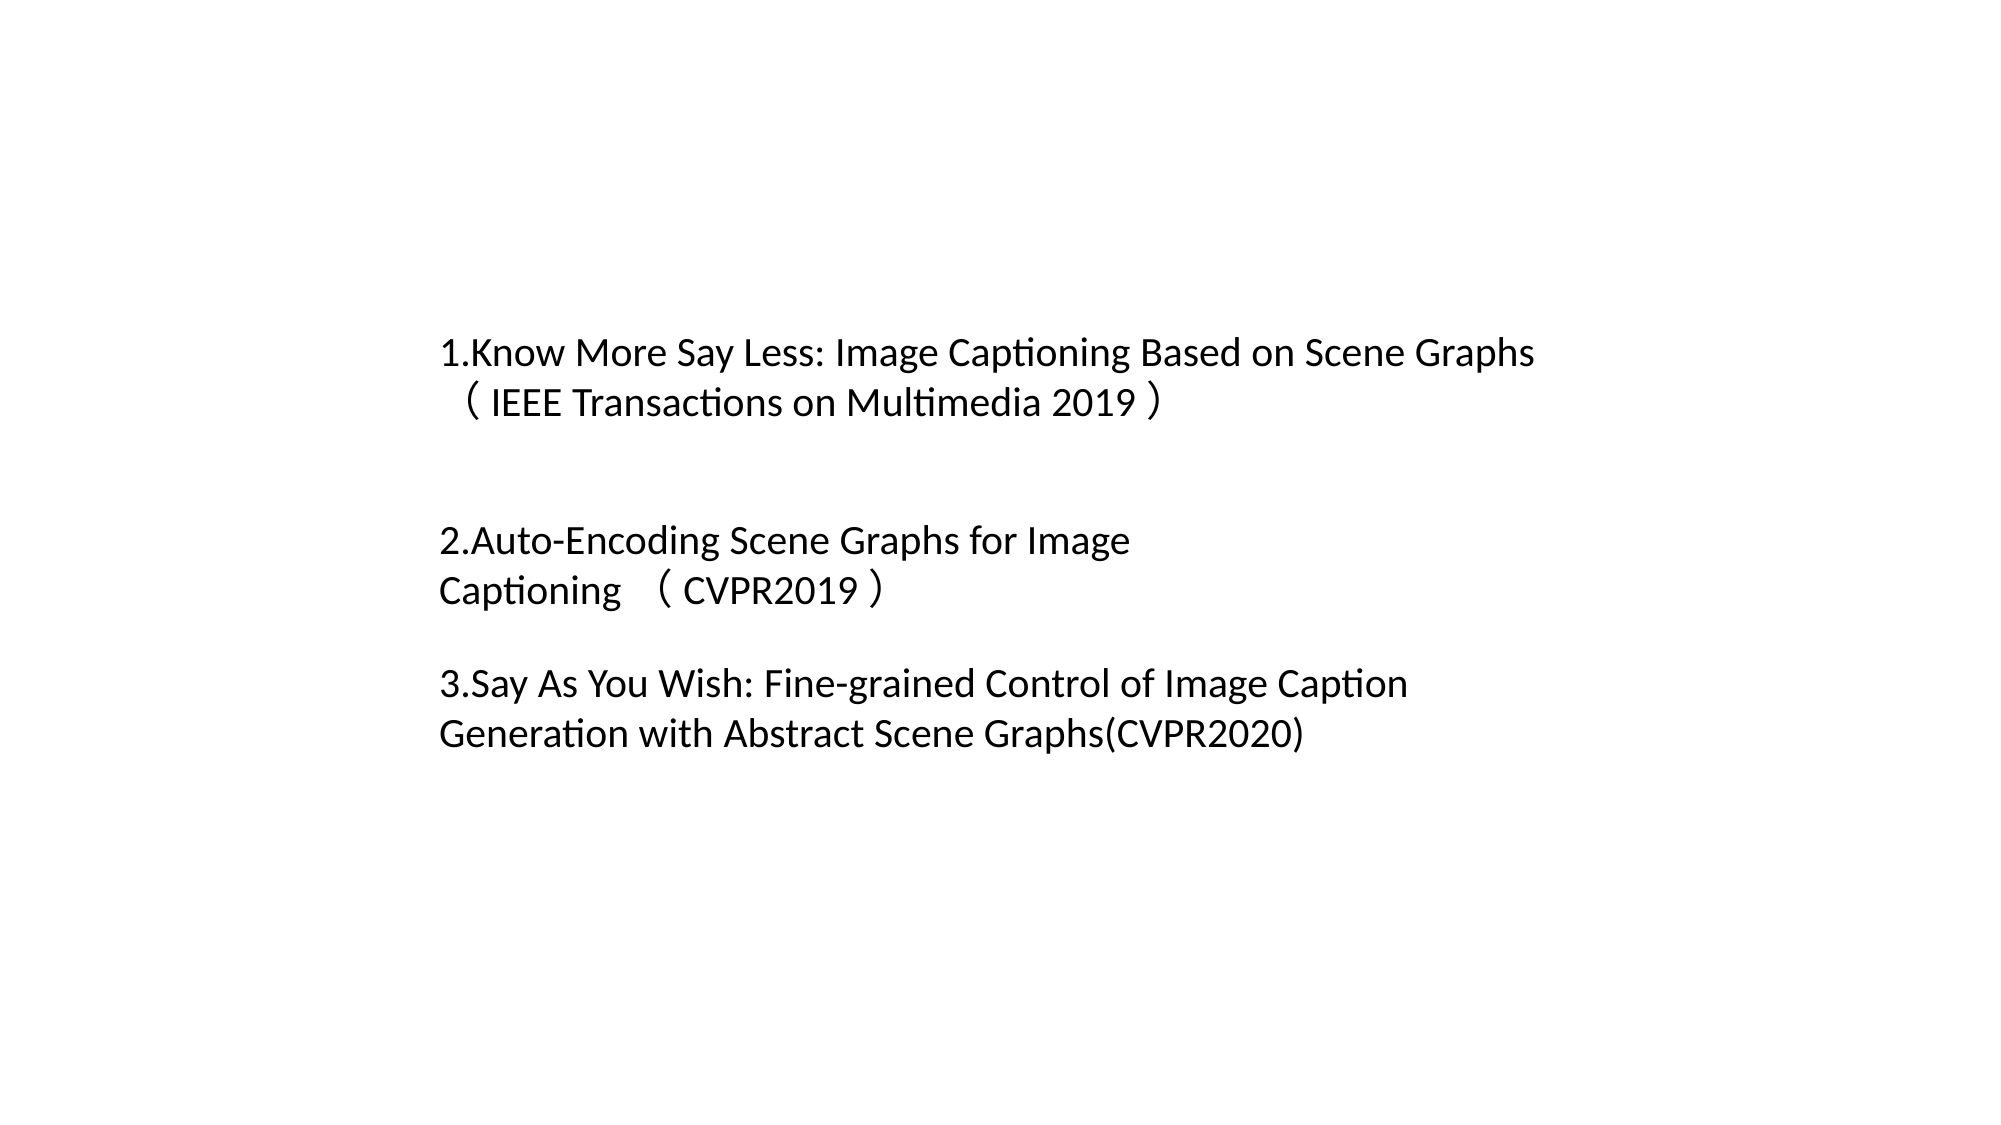

1.Know More Say Less: Image Captioning Based on Scene Graphs
（IEEE Transactions on Multimedia 2019）
2.Auto-Encoding Scene Graphs for Image Captioning（CVPR2019）
3.Say As You Wish: Fine-grained Control of Image Caption Generation with Abstract Scene Graphs(CVPR2020)